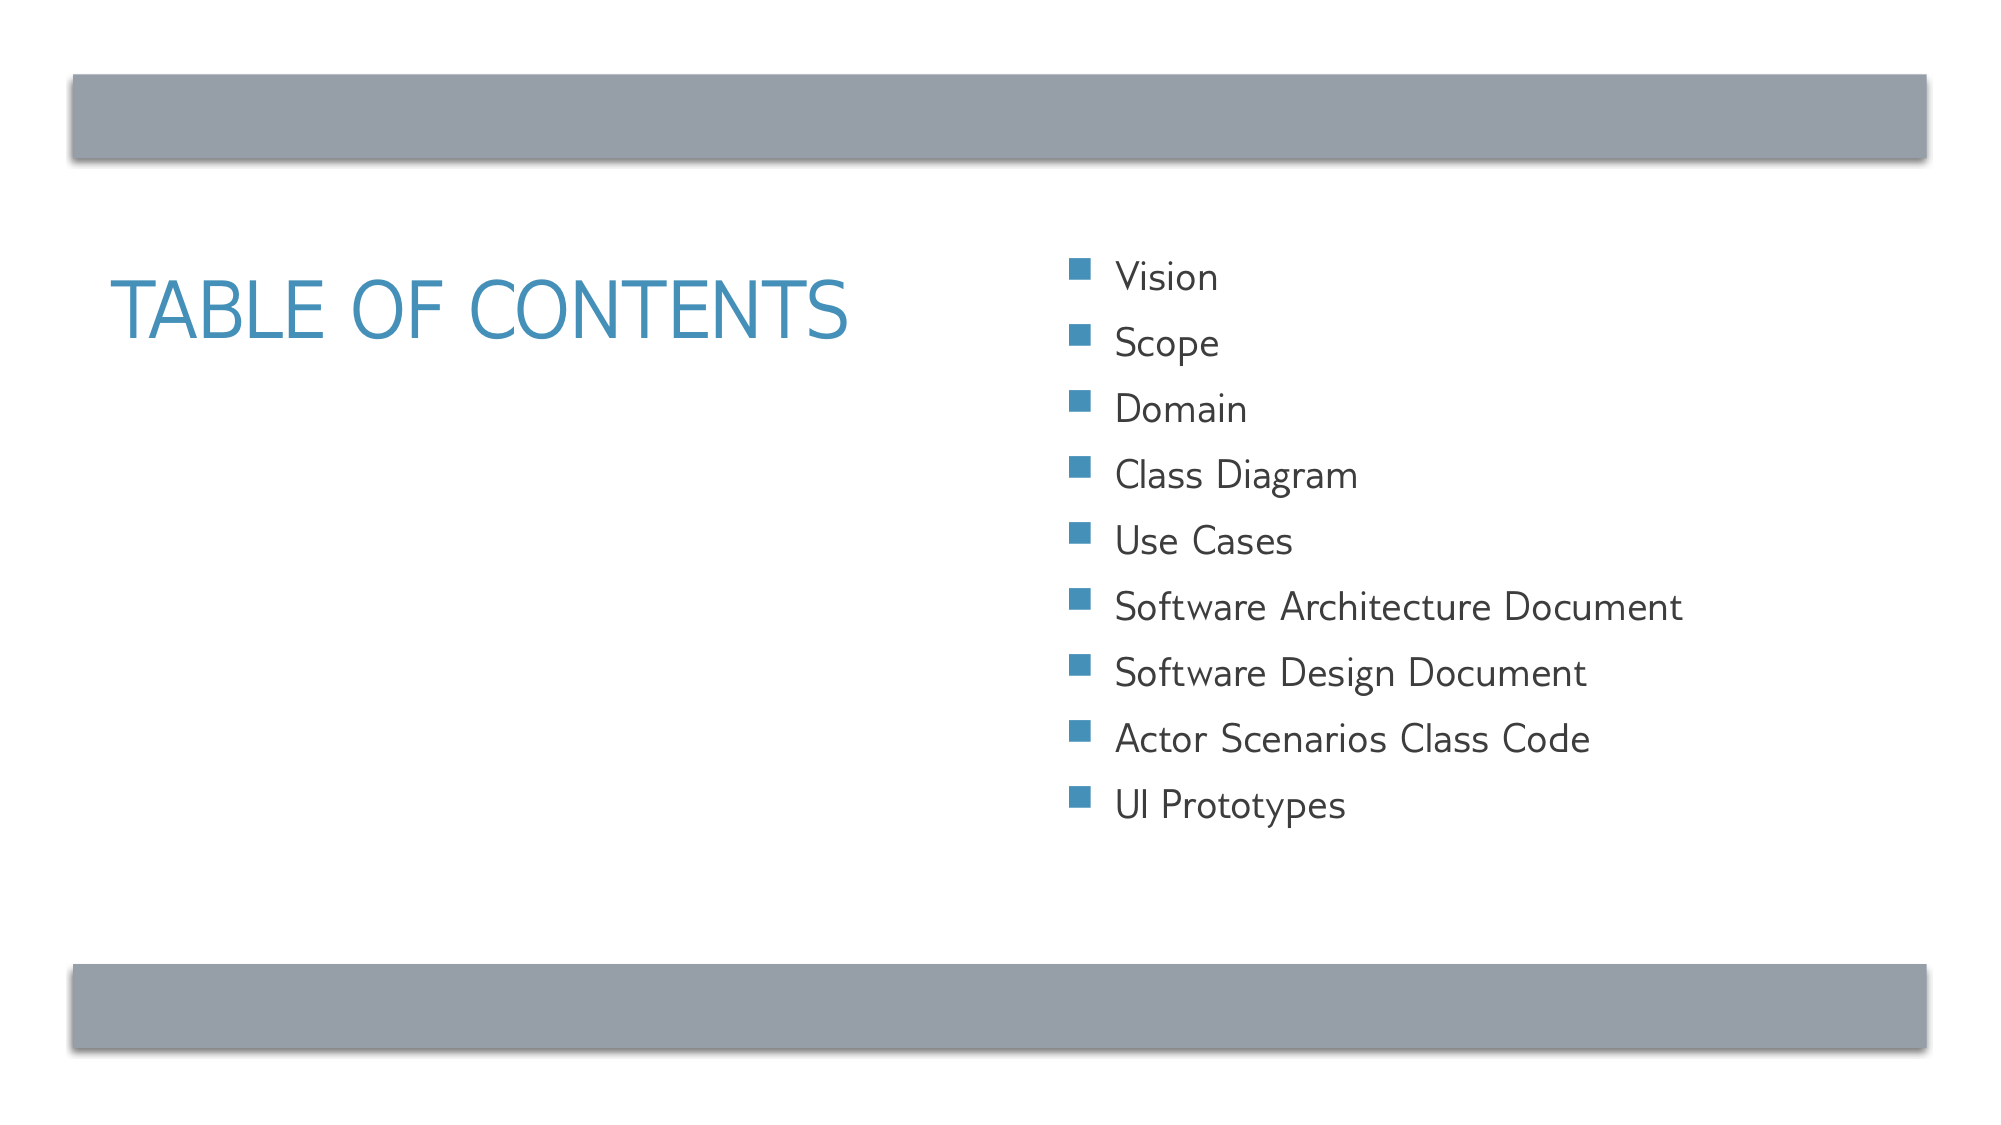

# Table of contents
Vision
Scope
Domain
Class Diagram
Use Cases
Software Architecture Document
Software Design Document
Actor Scenarios Class Code
UI Prototypes